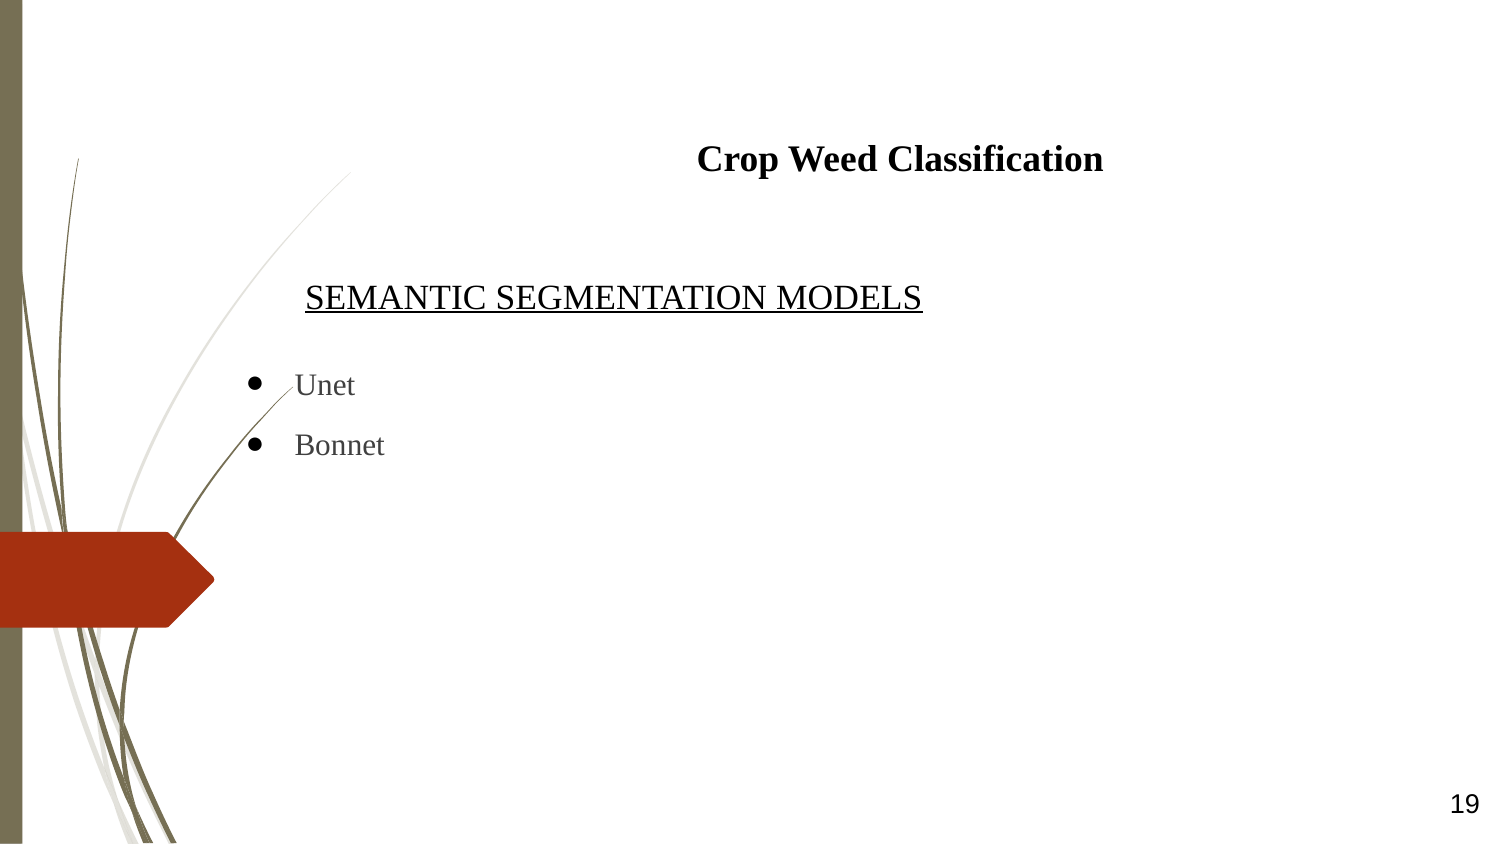

Crop Weed Classification

SEMANTIC SEGMENTATION MODELS

Unet
Bonnet
19